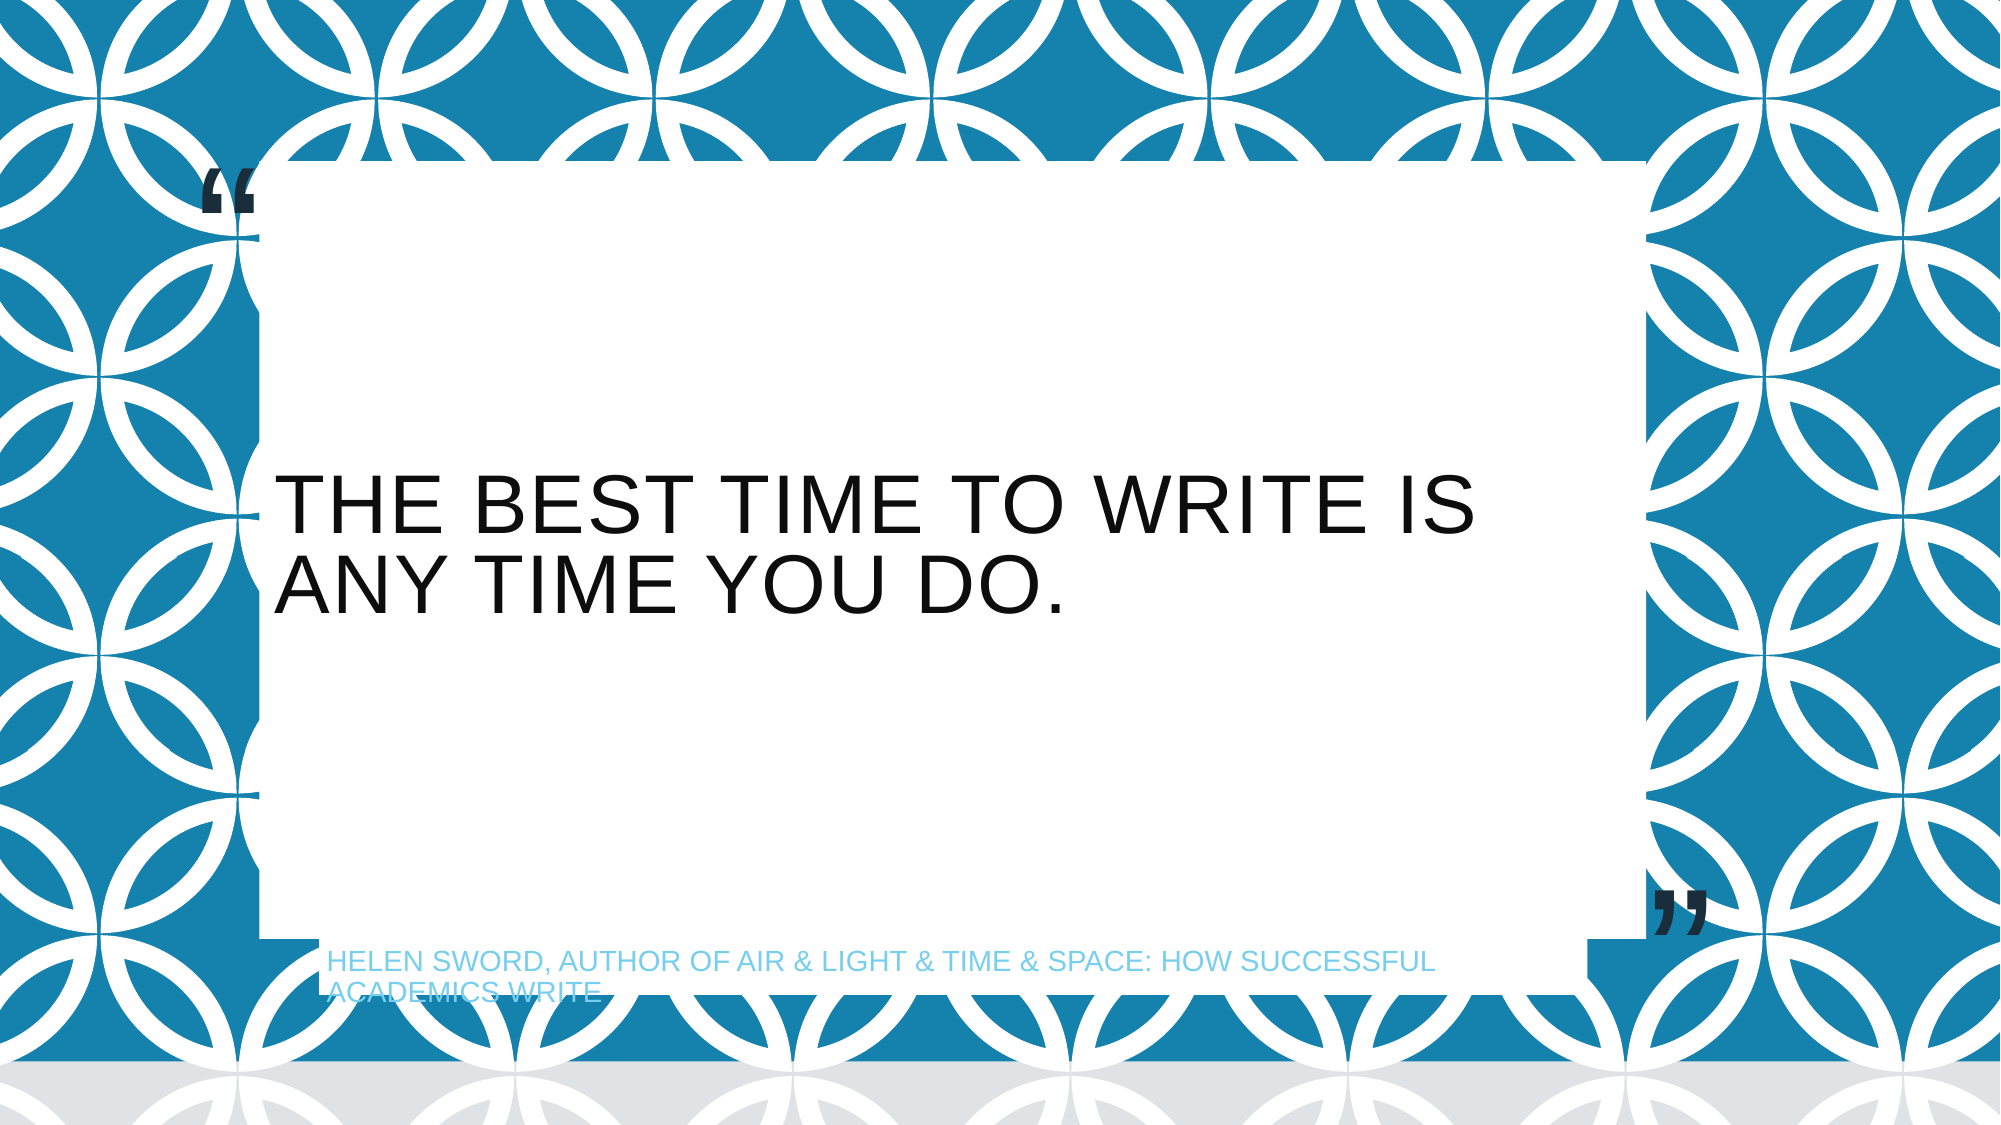

# The best time to write is any time you do.
Helen Sword, author of Air & Light & Time & Space: How Successful Academics Write